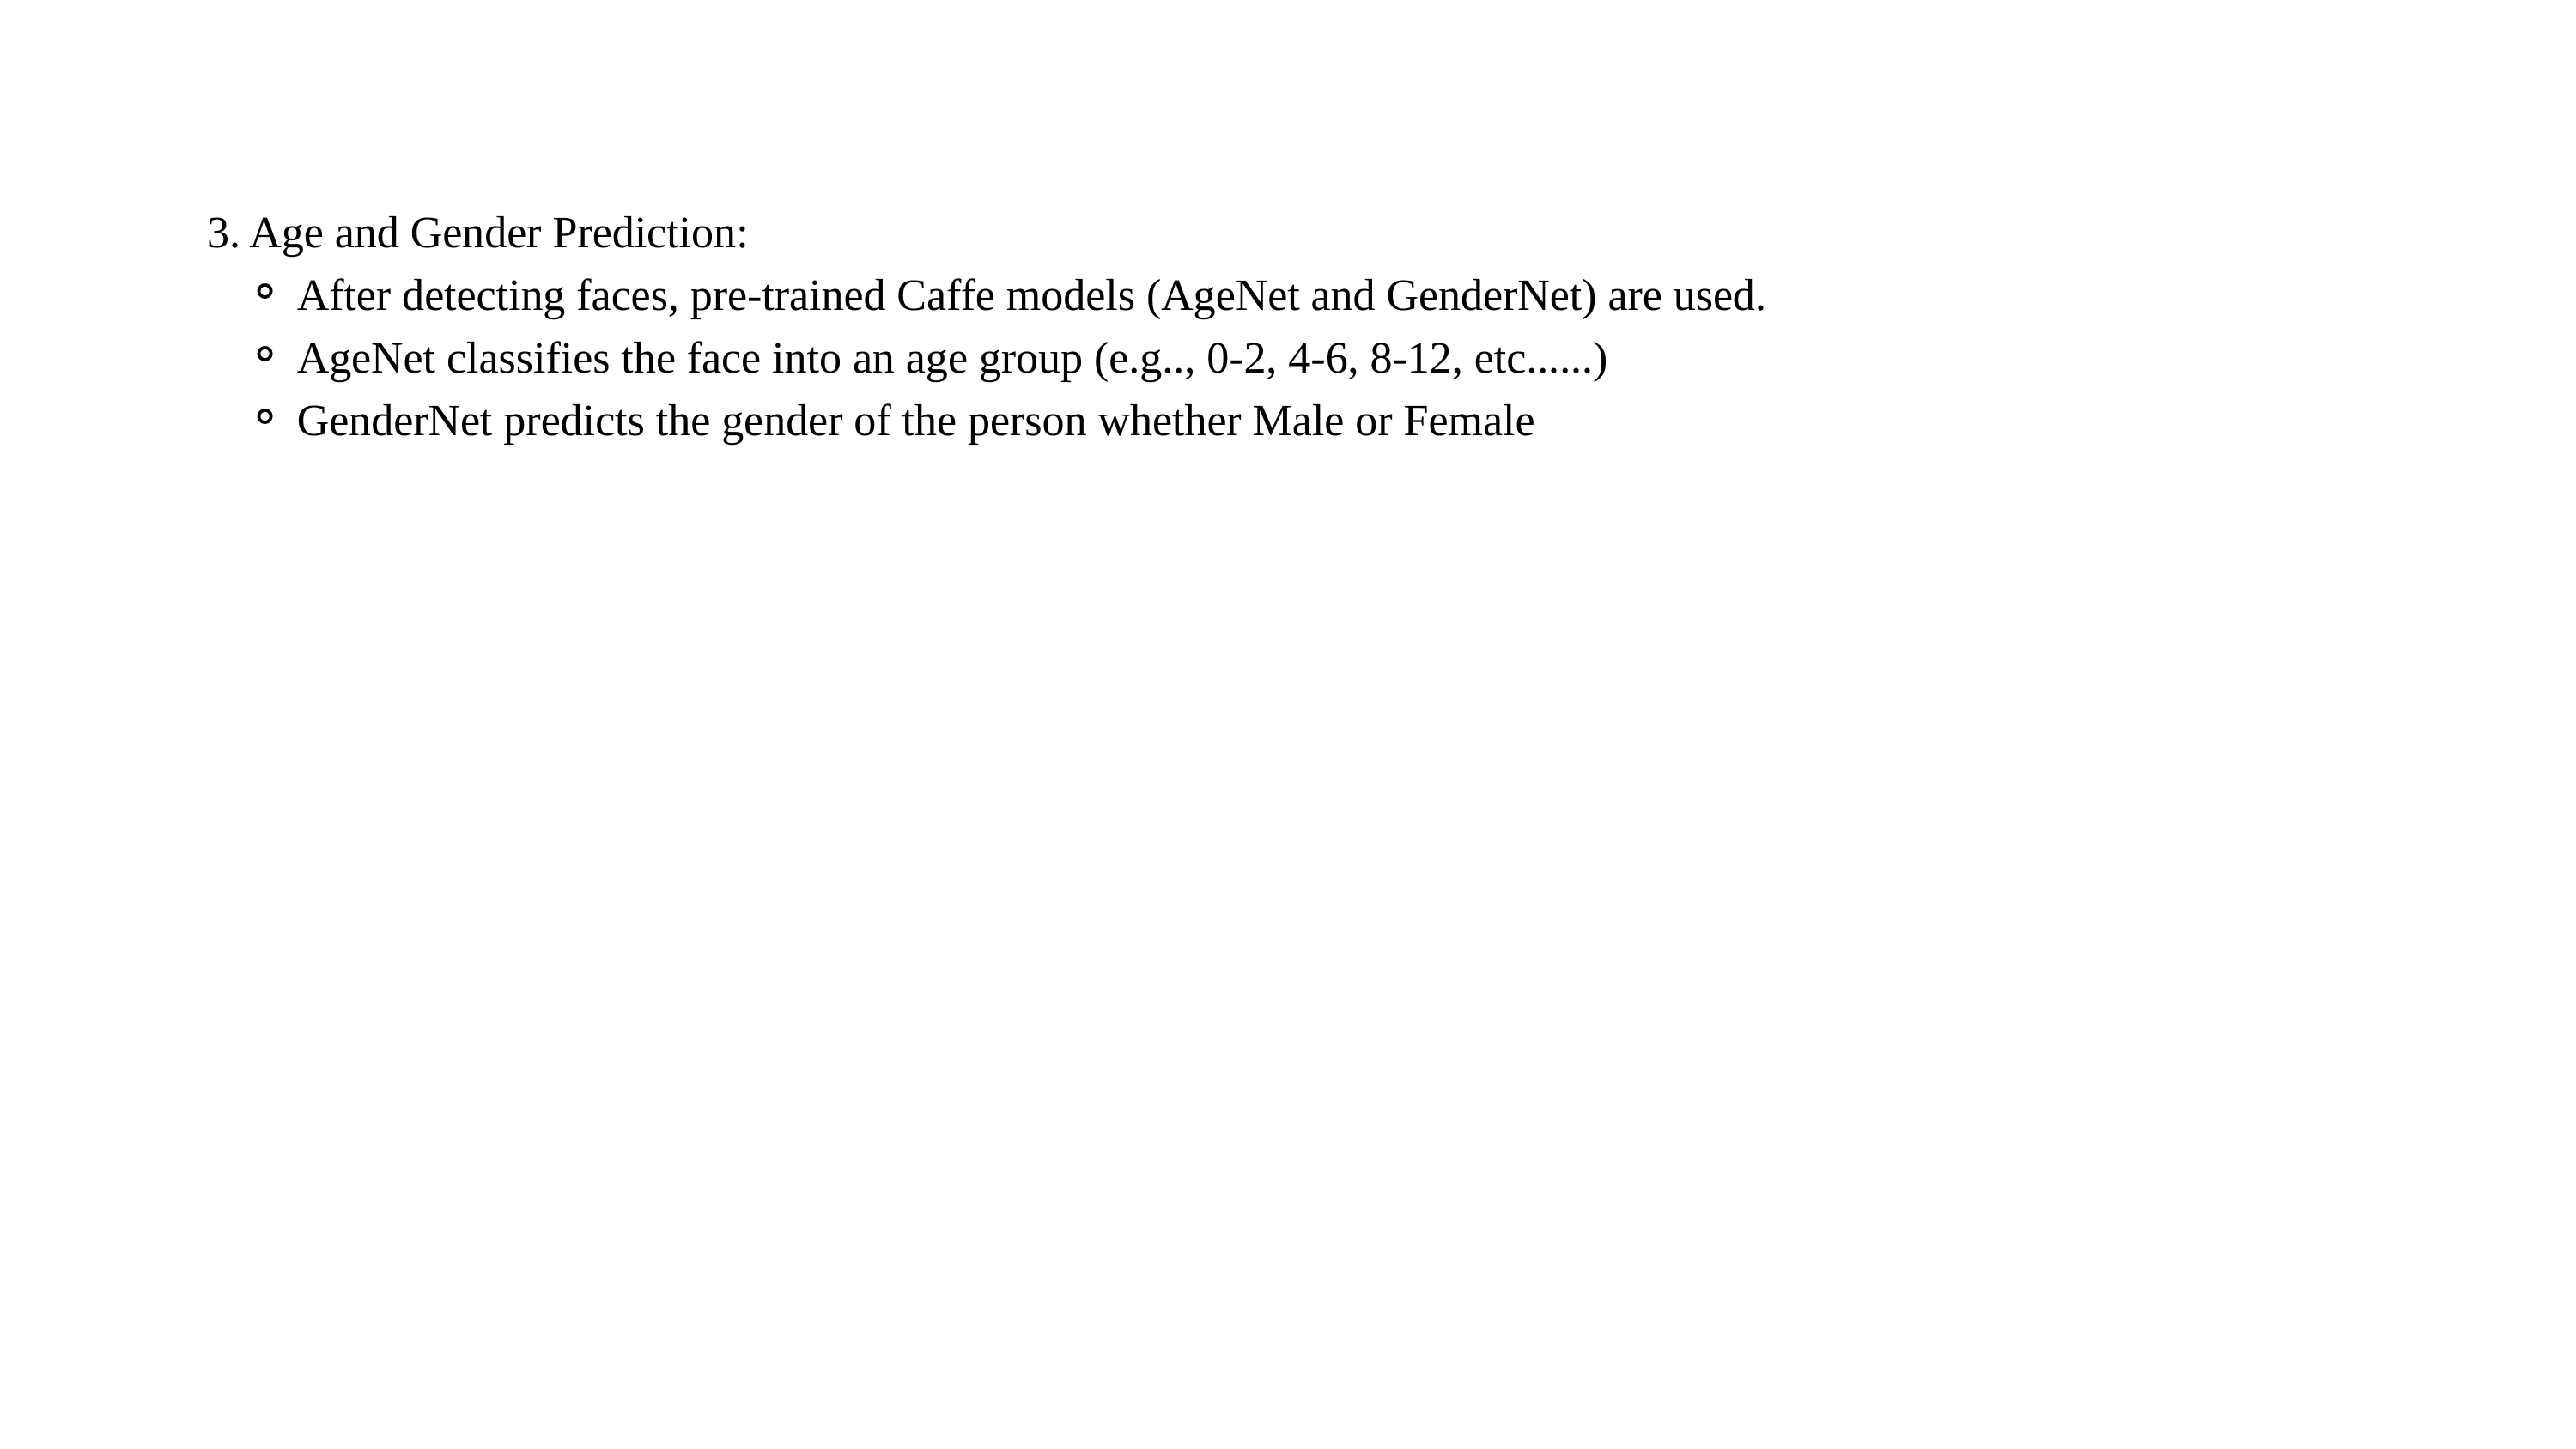

3. Age and Gender Prediction:
After detecting faces, pre-trained Caffe models (AgeNet and GenderNet) are used.
AgeNet classifies the face into an age group (e.g.., 0-2, 4-6, 8-12, etc......)
GenderNet predicts the gender of the person whether Male or Female